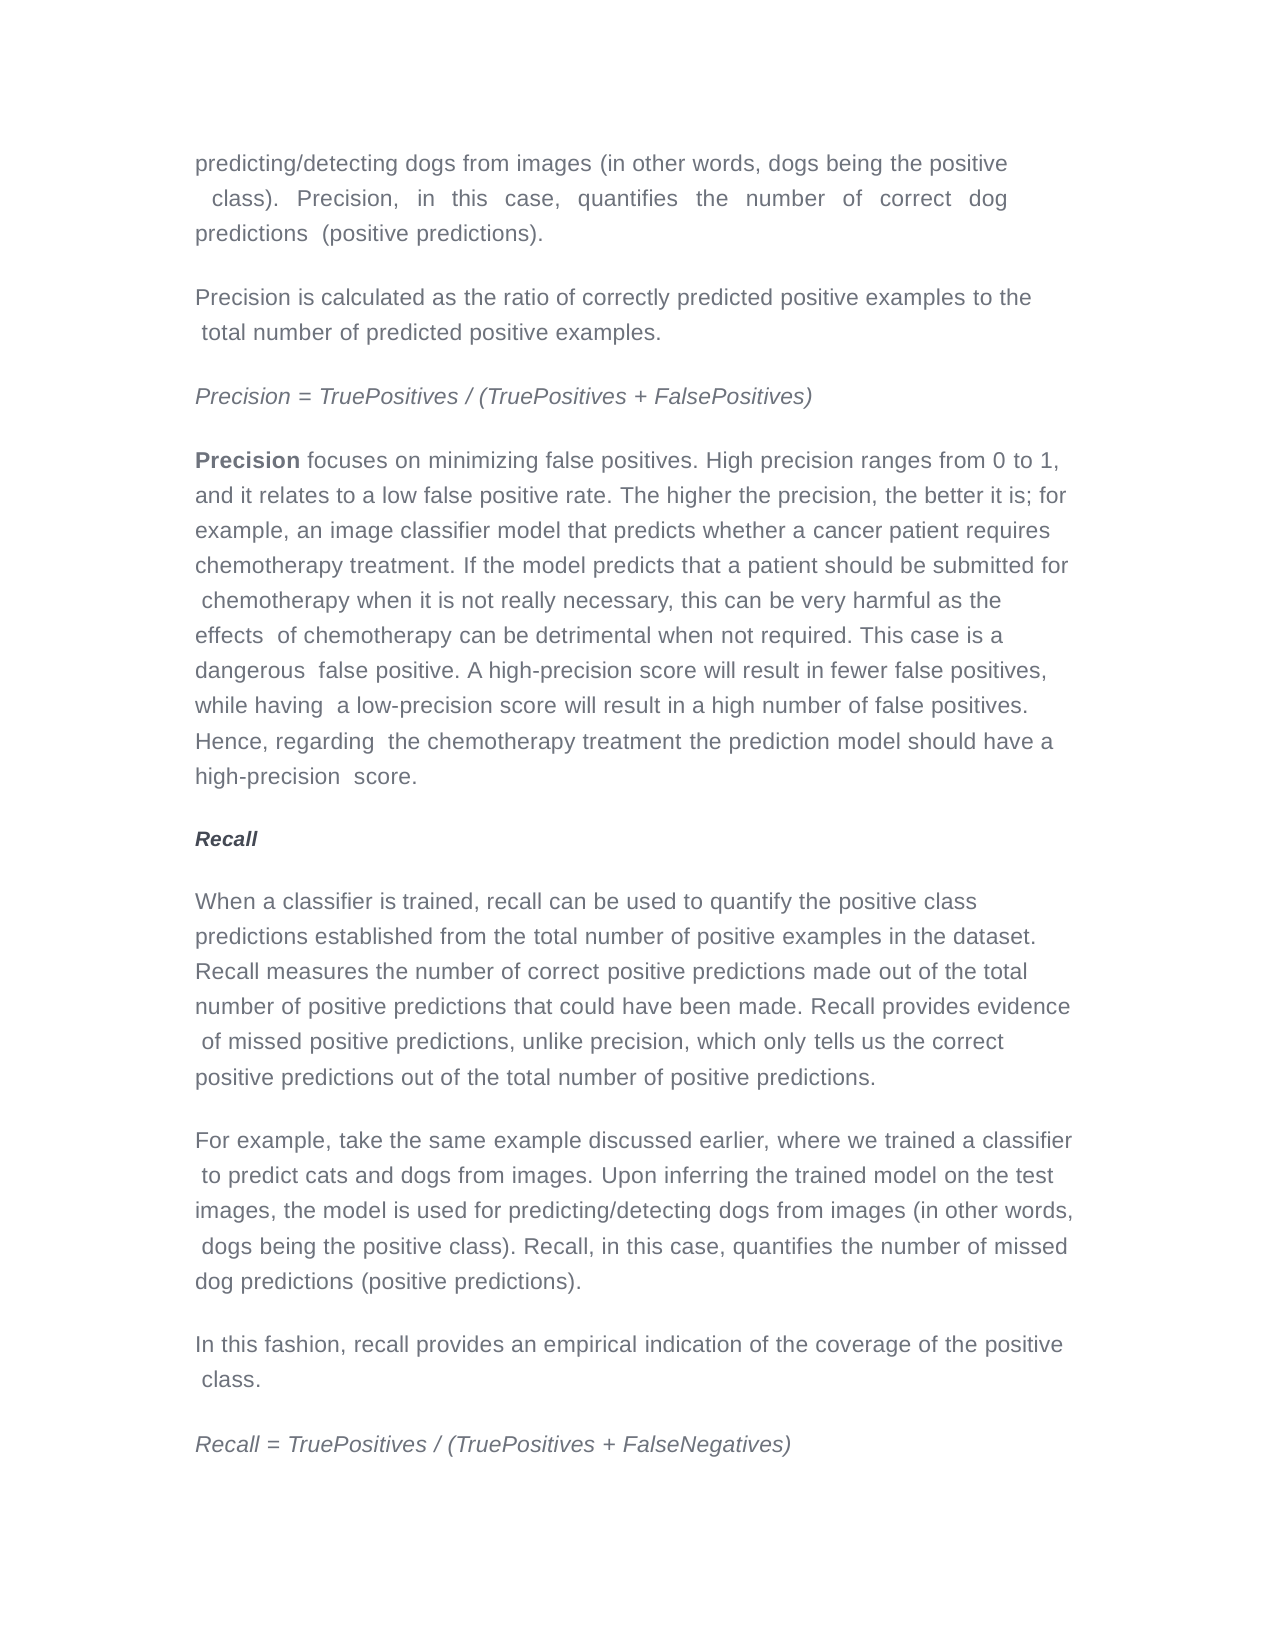

predicting/detecting dogs from images (in other words, dogs being the positive  class). Precision, in this case, quantifies the number of correct dog predictions  (positive predictions).

Precision is calculated as the ratio of correctly predicted positive examples to the  total number of predicted positive examples.

Precision = TruePositives / (TruePositives + FalsePositives)

Precision focuses on minimizing false positives. High precision ranges from 0 to 1,  and it relates to a low false positive rate. The higher the precision, the better it is; for  example, an image classifier model that predicts whether a cancer patient requires  chemotherapy treatment. If the model predicts that a patient should be submitted for  chemotherapy when it is not really necessary, this can be very harmful as the effects  of chemotherapy can be detrimental when not required. This case is a dangerous  false positive. A high-precision score will result in fewer false positives, while having  a low-precision score will result in a high number of false positives. Hence, regarding  the chemotherapy treatment the prediction model should have a high-precision  score.

Recall

When a classifier is trained, recall can be used to quantify the positive class  predictions established from the total number of positive examples in the dataset.  Recall measures the number of correct positive predictions made out of the total  number of positive predictions that could have been made. Recall provides evidence  of missed positive predictions, unlike precision, which only tells us the correct  positive predictions out of the total number of positive predictions.

For example, take the same example discussed earlier, where we trained a classifier  to predict cats and dogs from images. Upon inferring the trained model on the test  images, the model is used for predicting/detecting dogs from images (in other words,  dogs being the positive class). Recall, in this case, quantifies the number of missed  dog predictions (positive predictions).

In this fashion, recall provides an empirical indication of the coverage of the positive  class.

Recall = TruePositives / (TruePositives + FalseNegatives)